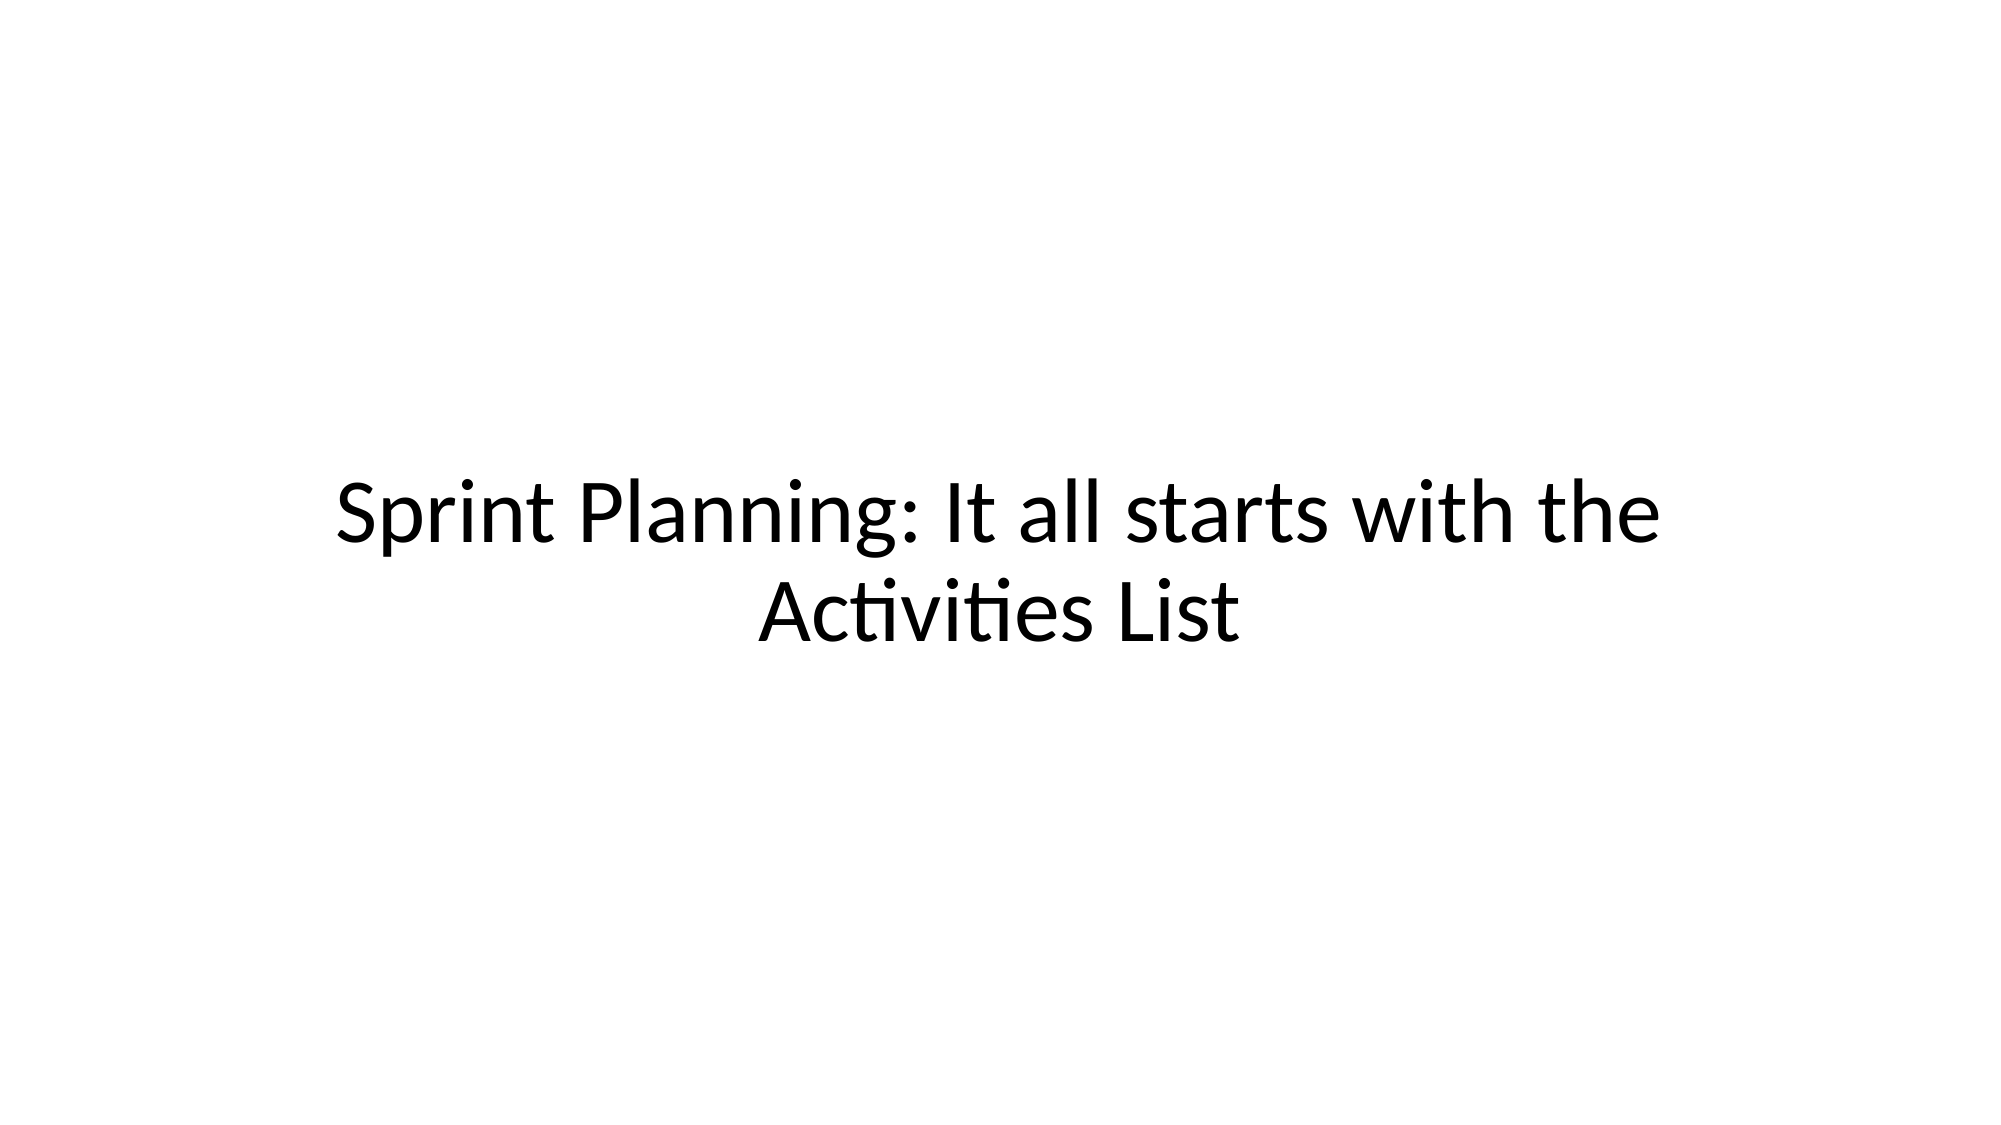

# Sprint Planning: It all starts with the Activities List